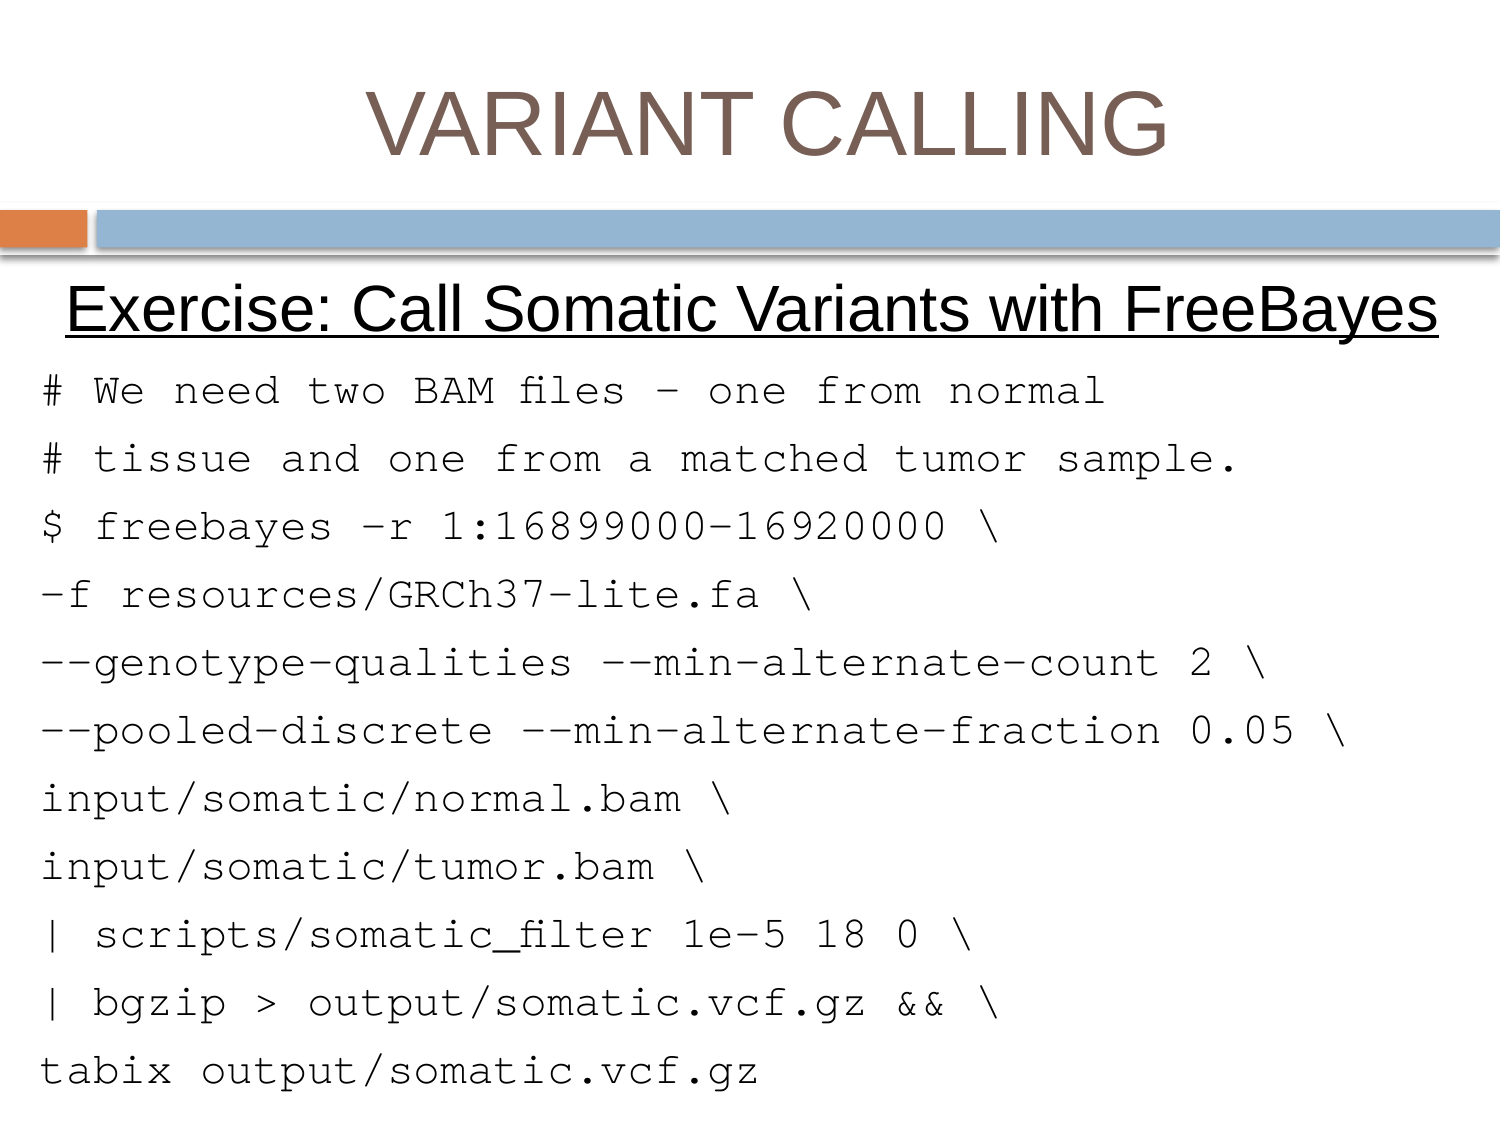

# VARIANT CALLING
Exercise: Call Somatic Variants with FreeBayes
# We need two BAM files – one from normal
# tissue and one from a matched tumor sample.
$ freebayes -r 1:16899000-16920000 \
-f resources/GRCh37-lite.fa \
--genotype-qualities --min-alternate-count 2 \
--pooled-discrete --min-alternate-fraction 0.05 \
input/somatic/normal.bam \
input/somatic/tumor.bam \
| scripts/somatic_filter 1e-5 18 0 \
| bgzip > output/somatic.vcf.gz && \
tabix output/somatic.vcf.gz